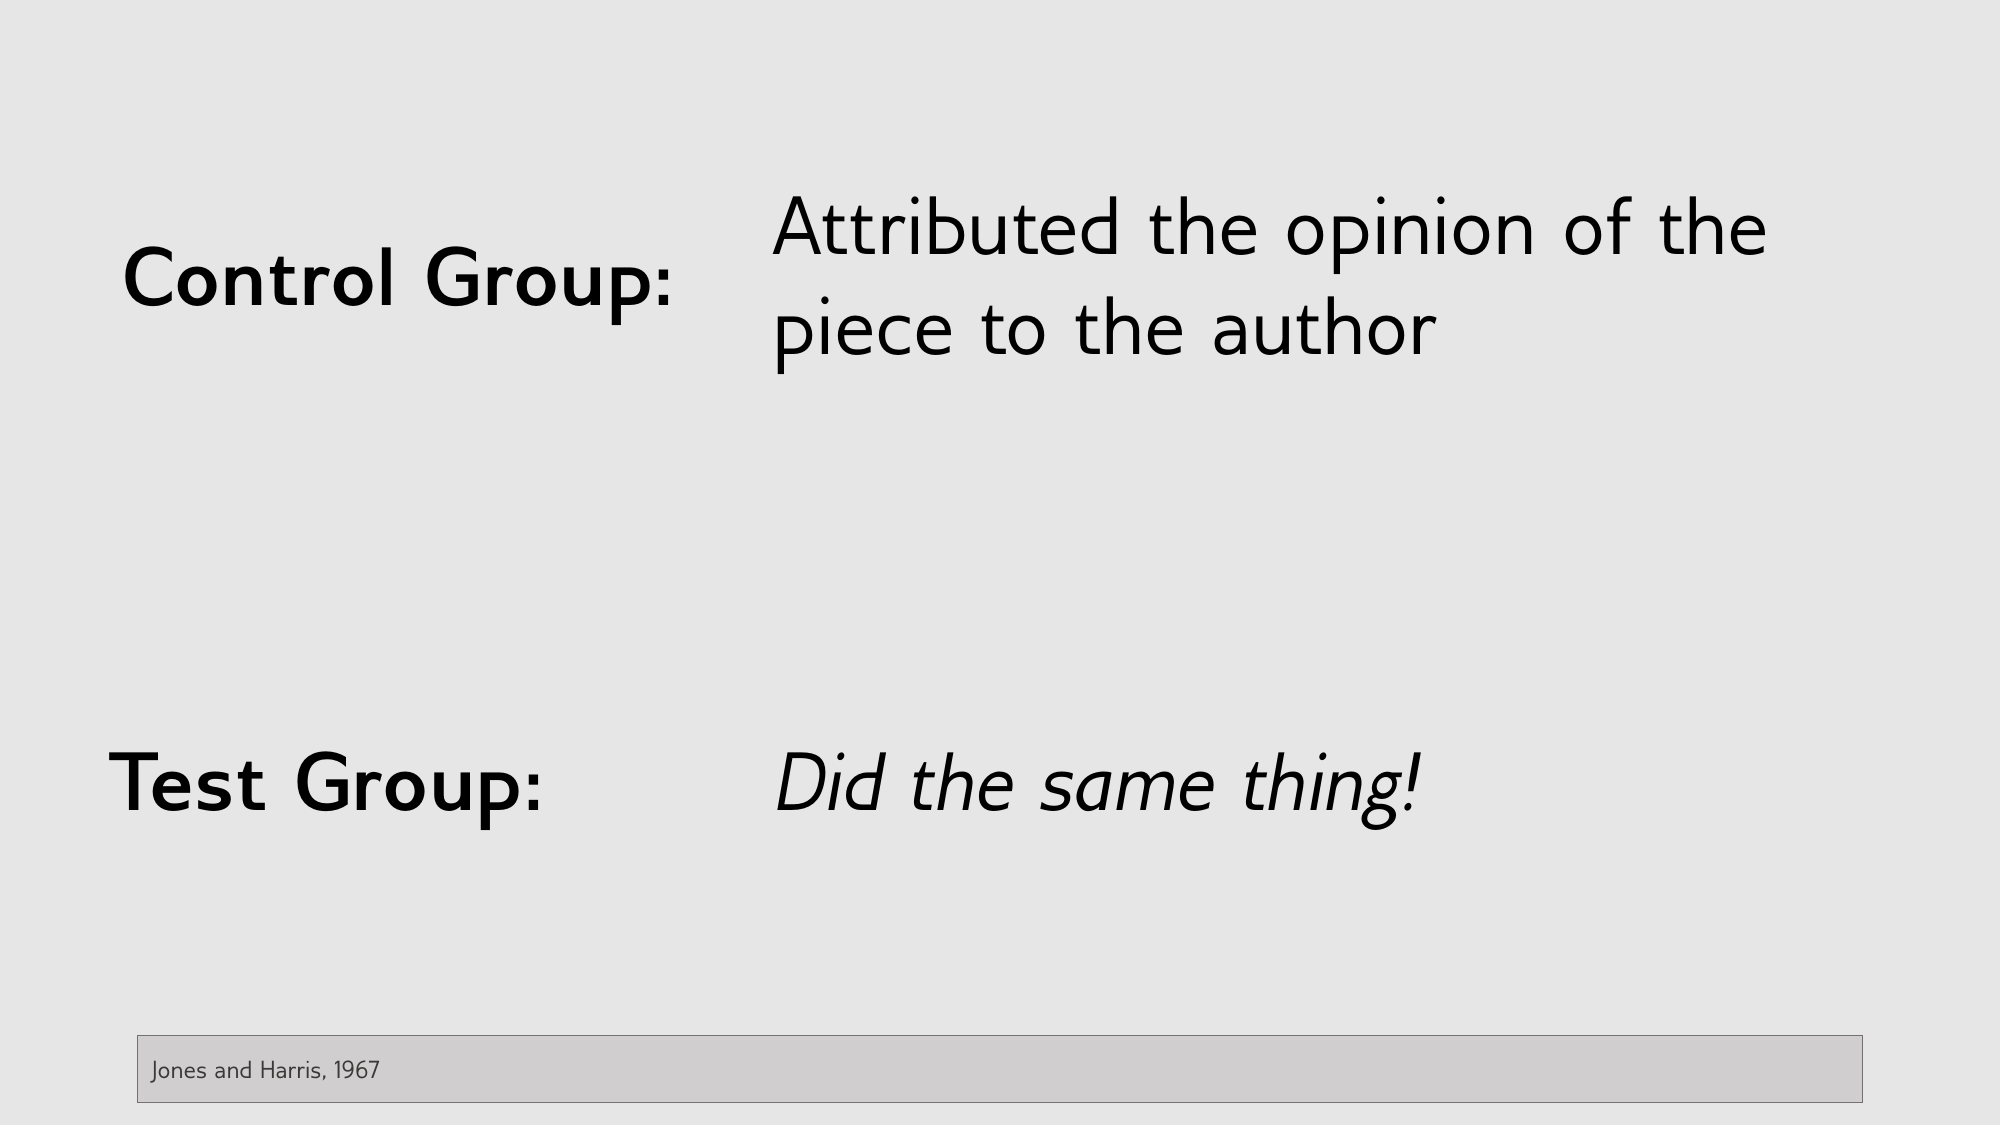

Attributed the opinion of the piece to the author
Control Group:
Test Group:
Did the same thing!
Jones and Harris, 1967